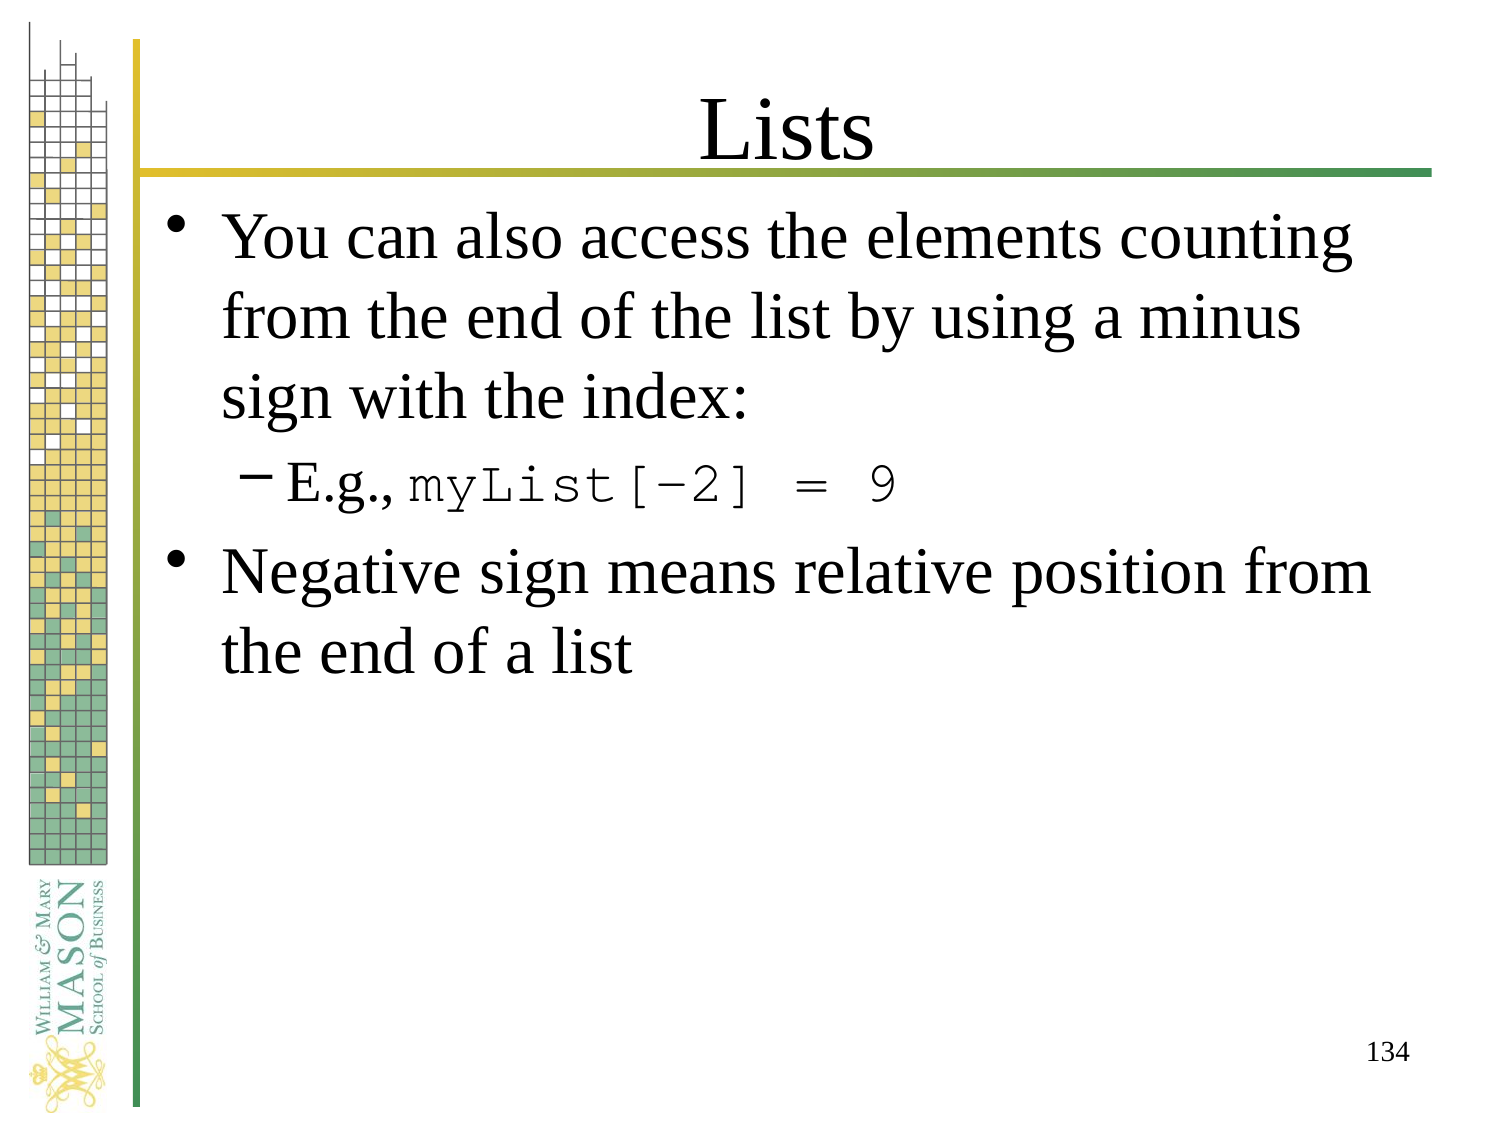

# Lists
You can also access the elements counting from the end of the list by using a minus sign with the index:
E.g., myList[-2] = 9
Negative sign means relative position from the end of a list

134